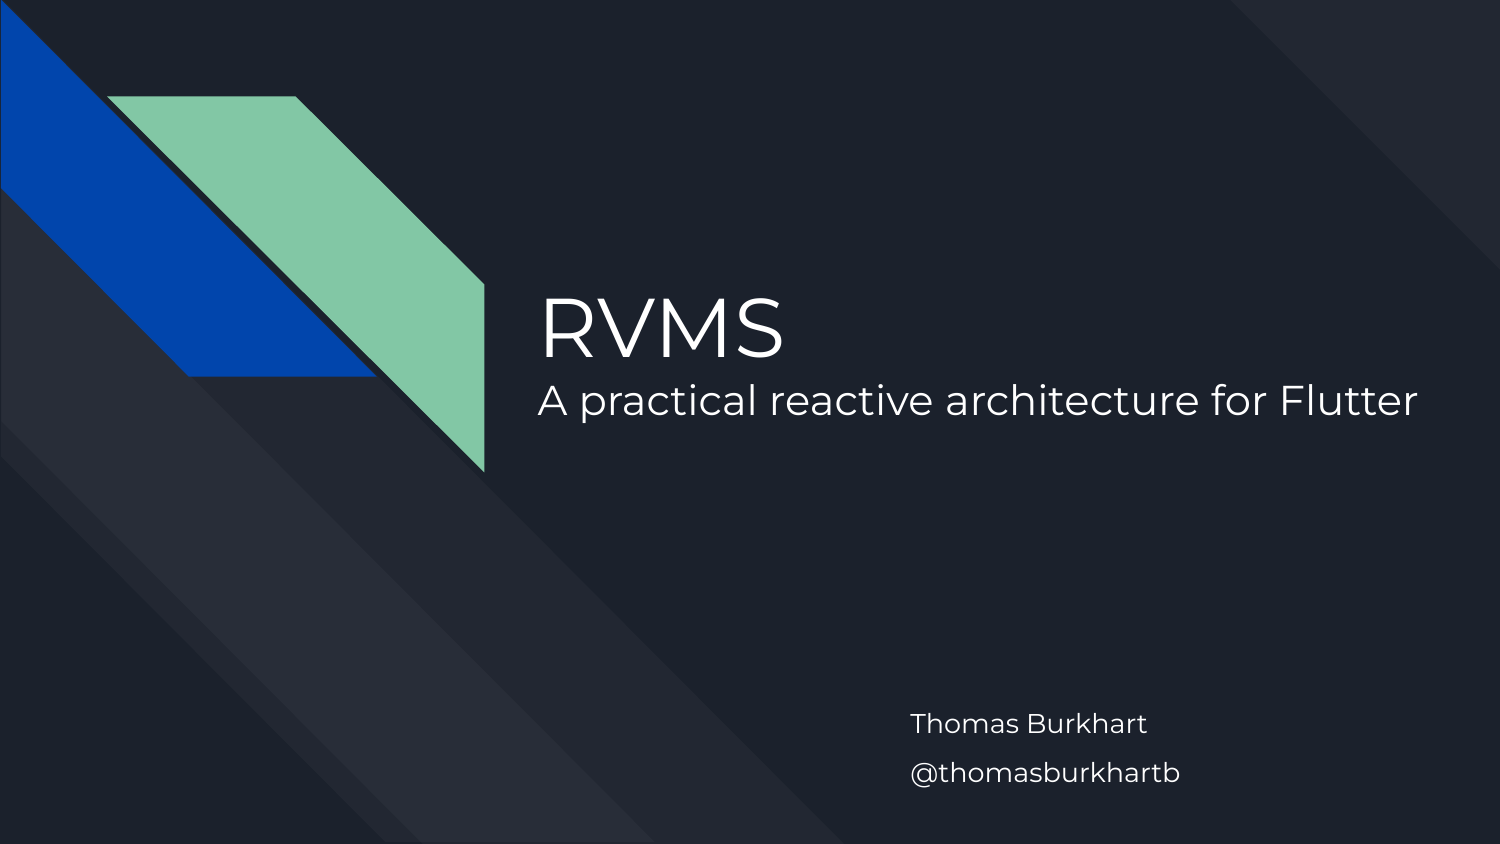

# RVMS
A practical reactive architecture for Flutter
Thomas Burkhart
@thomasburkhartb